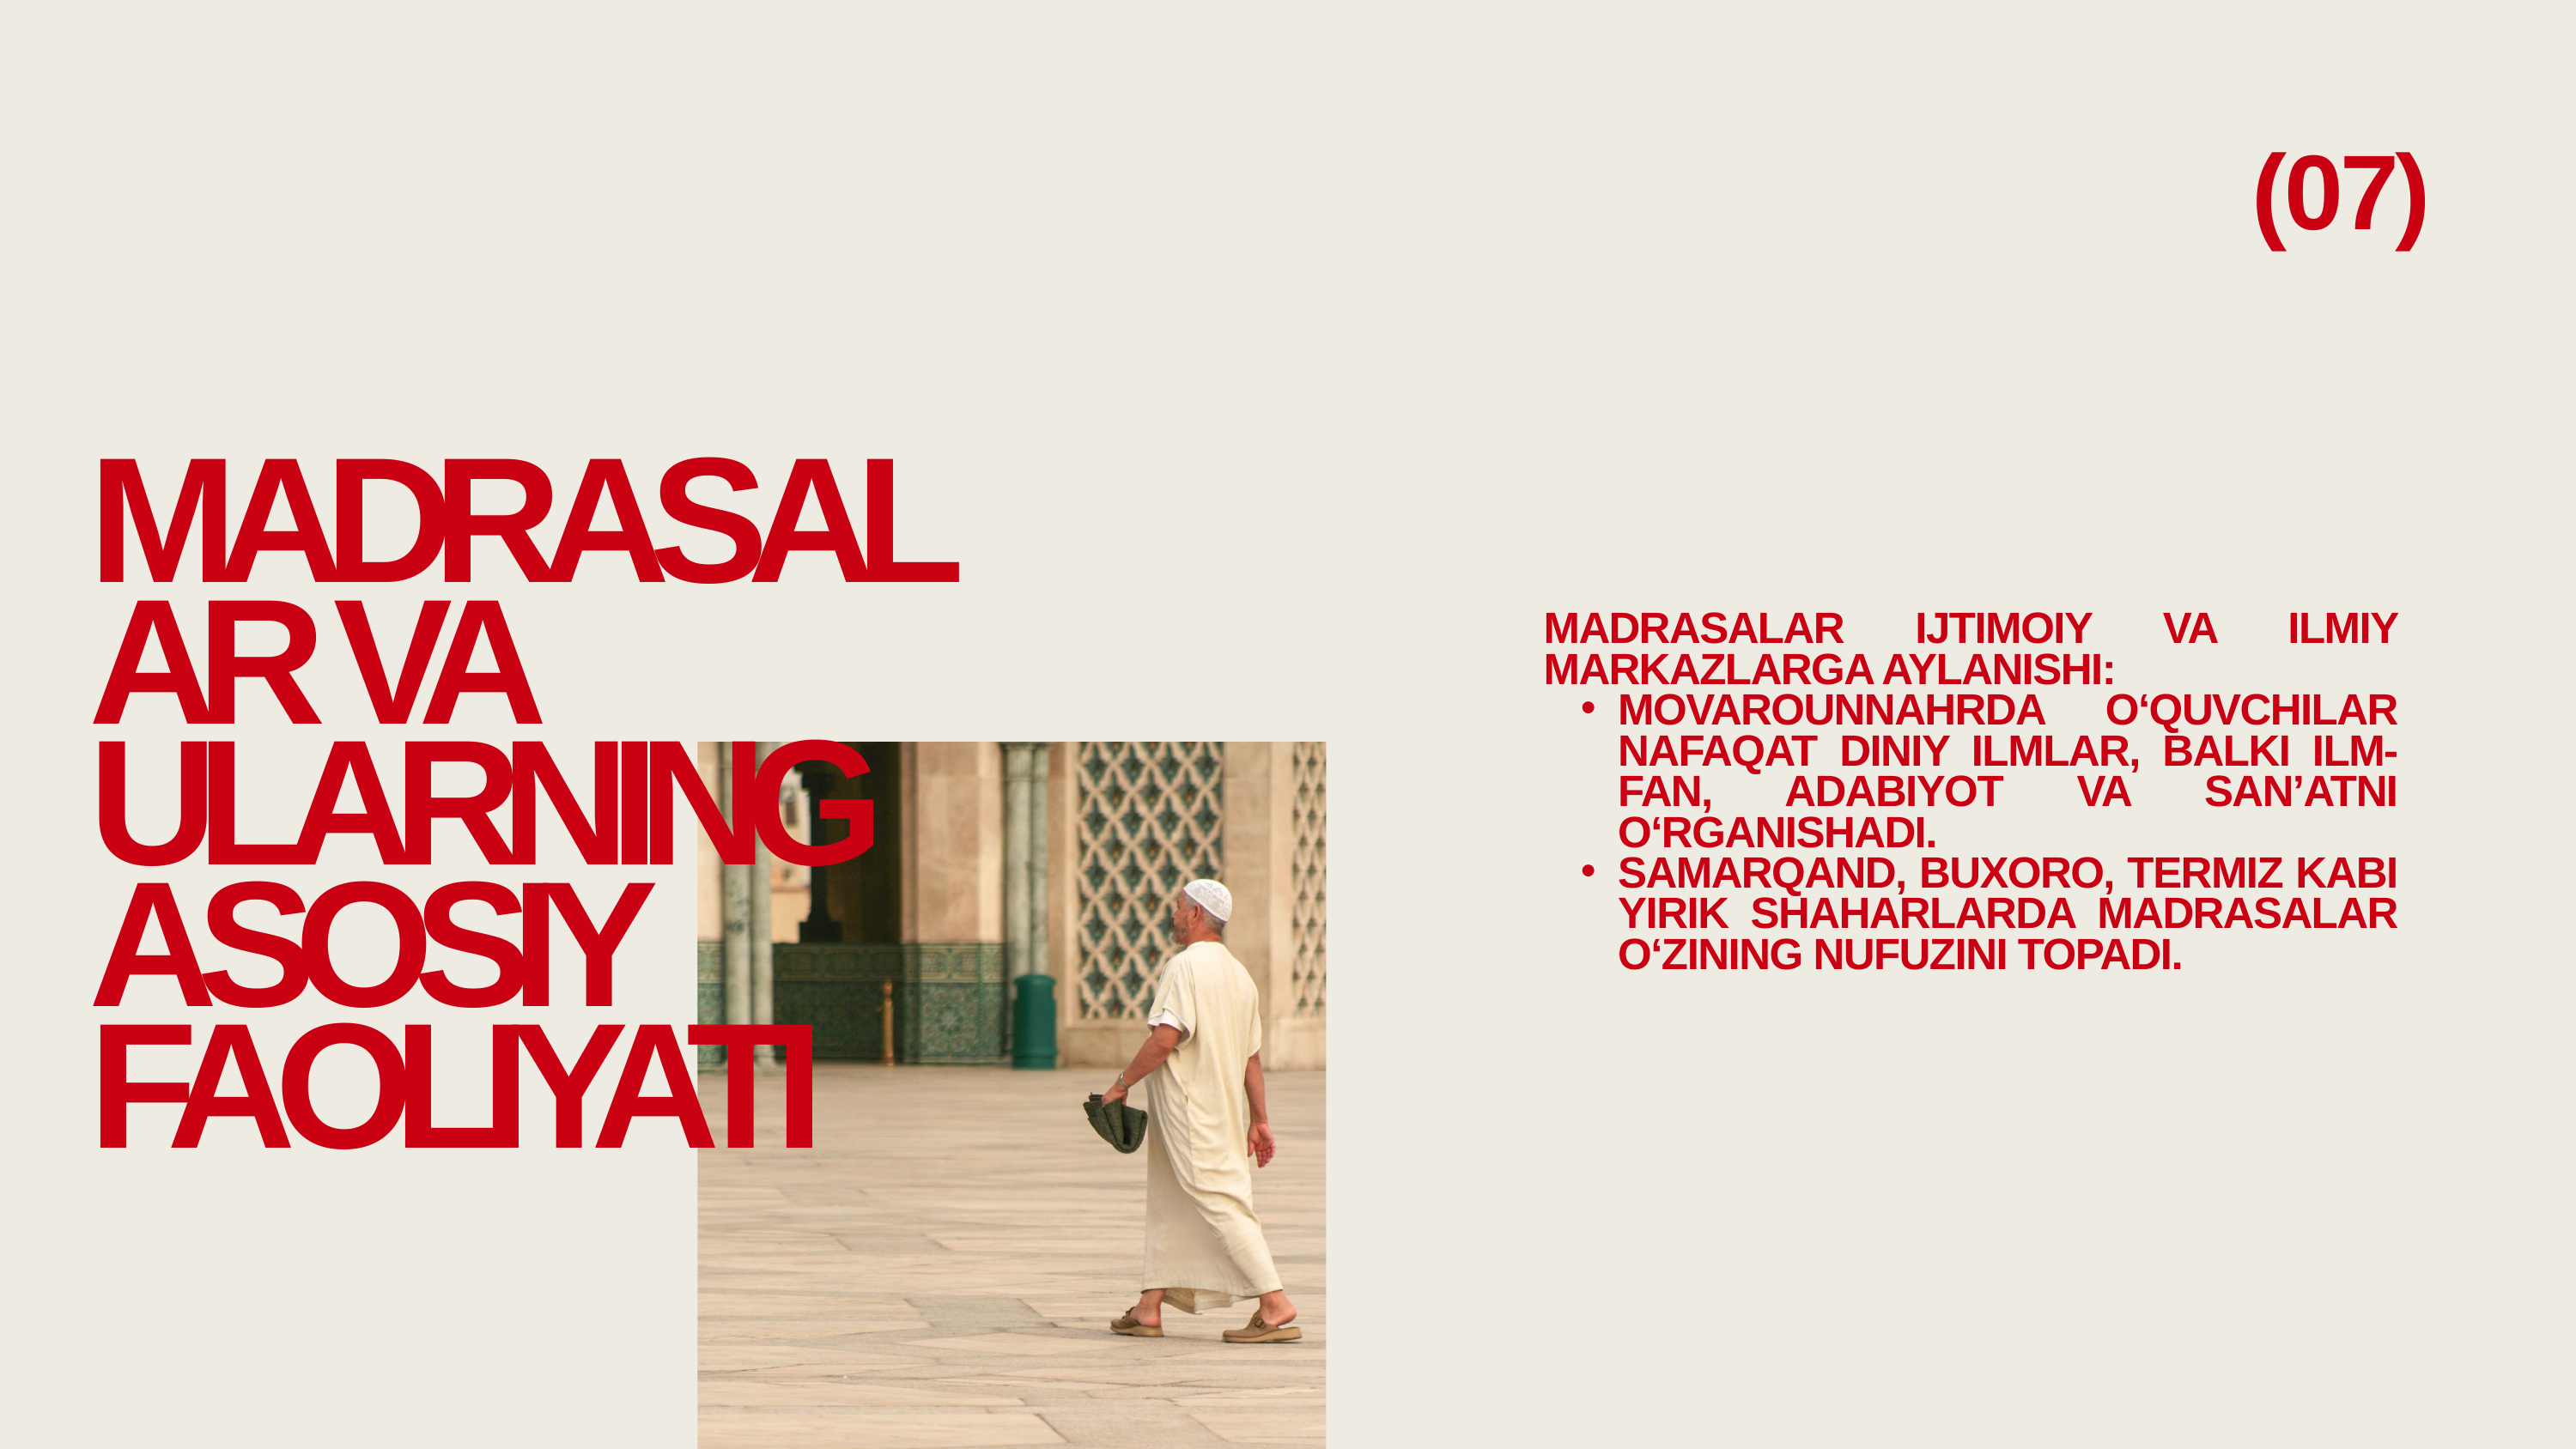

(07)
MADRASALAR VA ULARNING ASOSIY FAOLIYATI
MADRASALAR IJTIMOIY VA ILMIY MARKAZLARGA AYLANISHI:
MOVAROUNNAHRDA O‘QUVCHILAR NAFAQAT DINIY ILMLAR, BALKI ILM-FAN, ADABIYOT VA SAN’ATNI O‘RGANISHADI.
SAMARQAND, BUXORO, TERMIZ KABI YIRIK SHAHARLARDA MADRASALAR O‘ZINING NUFUZINI TOPADI.